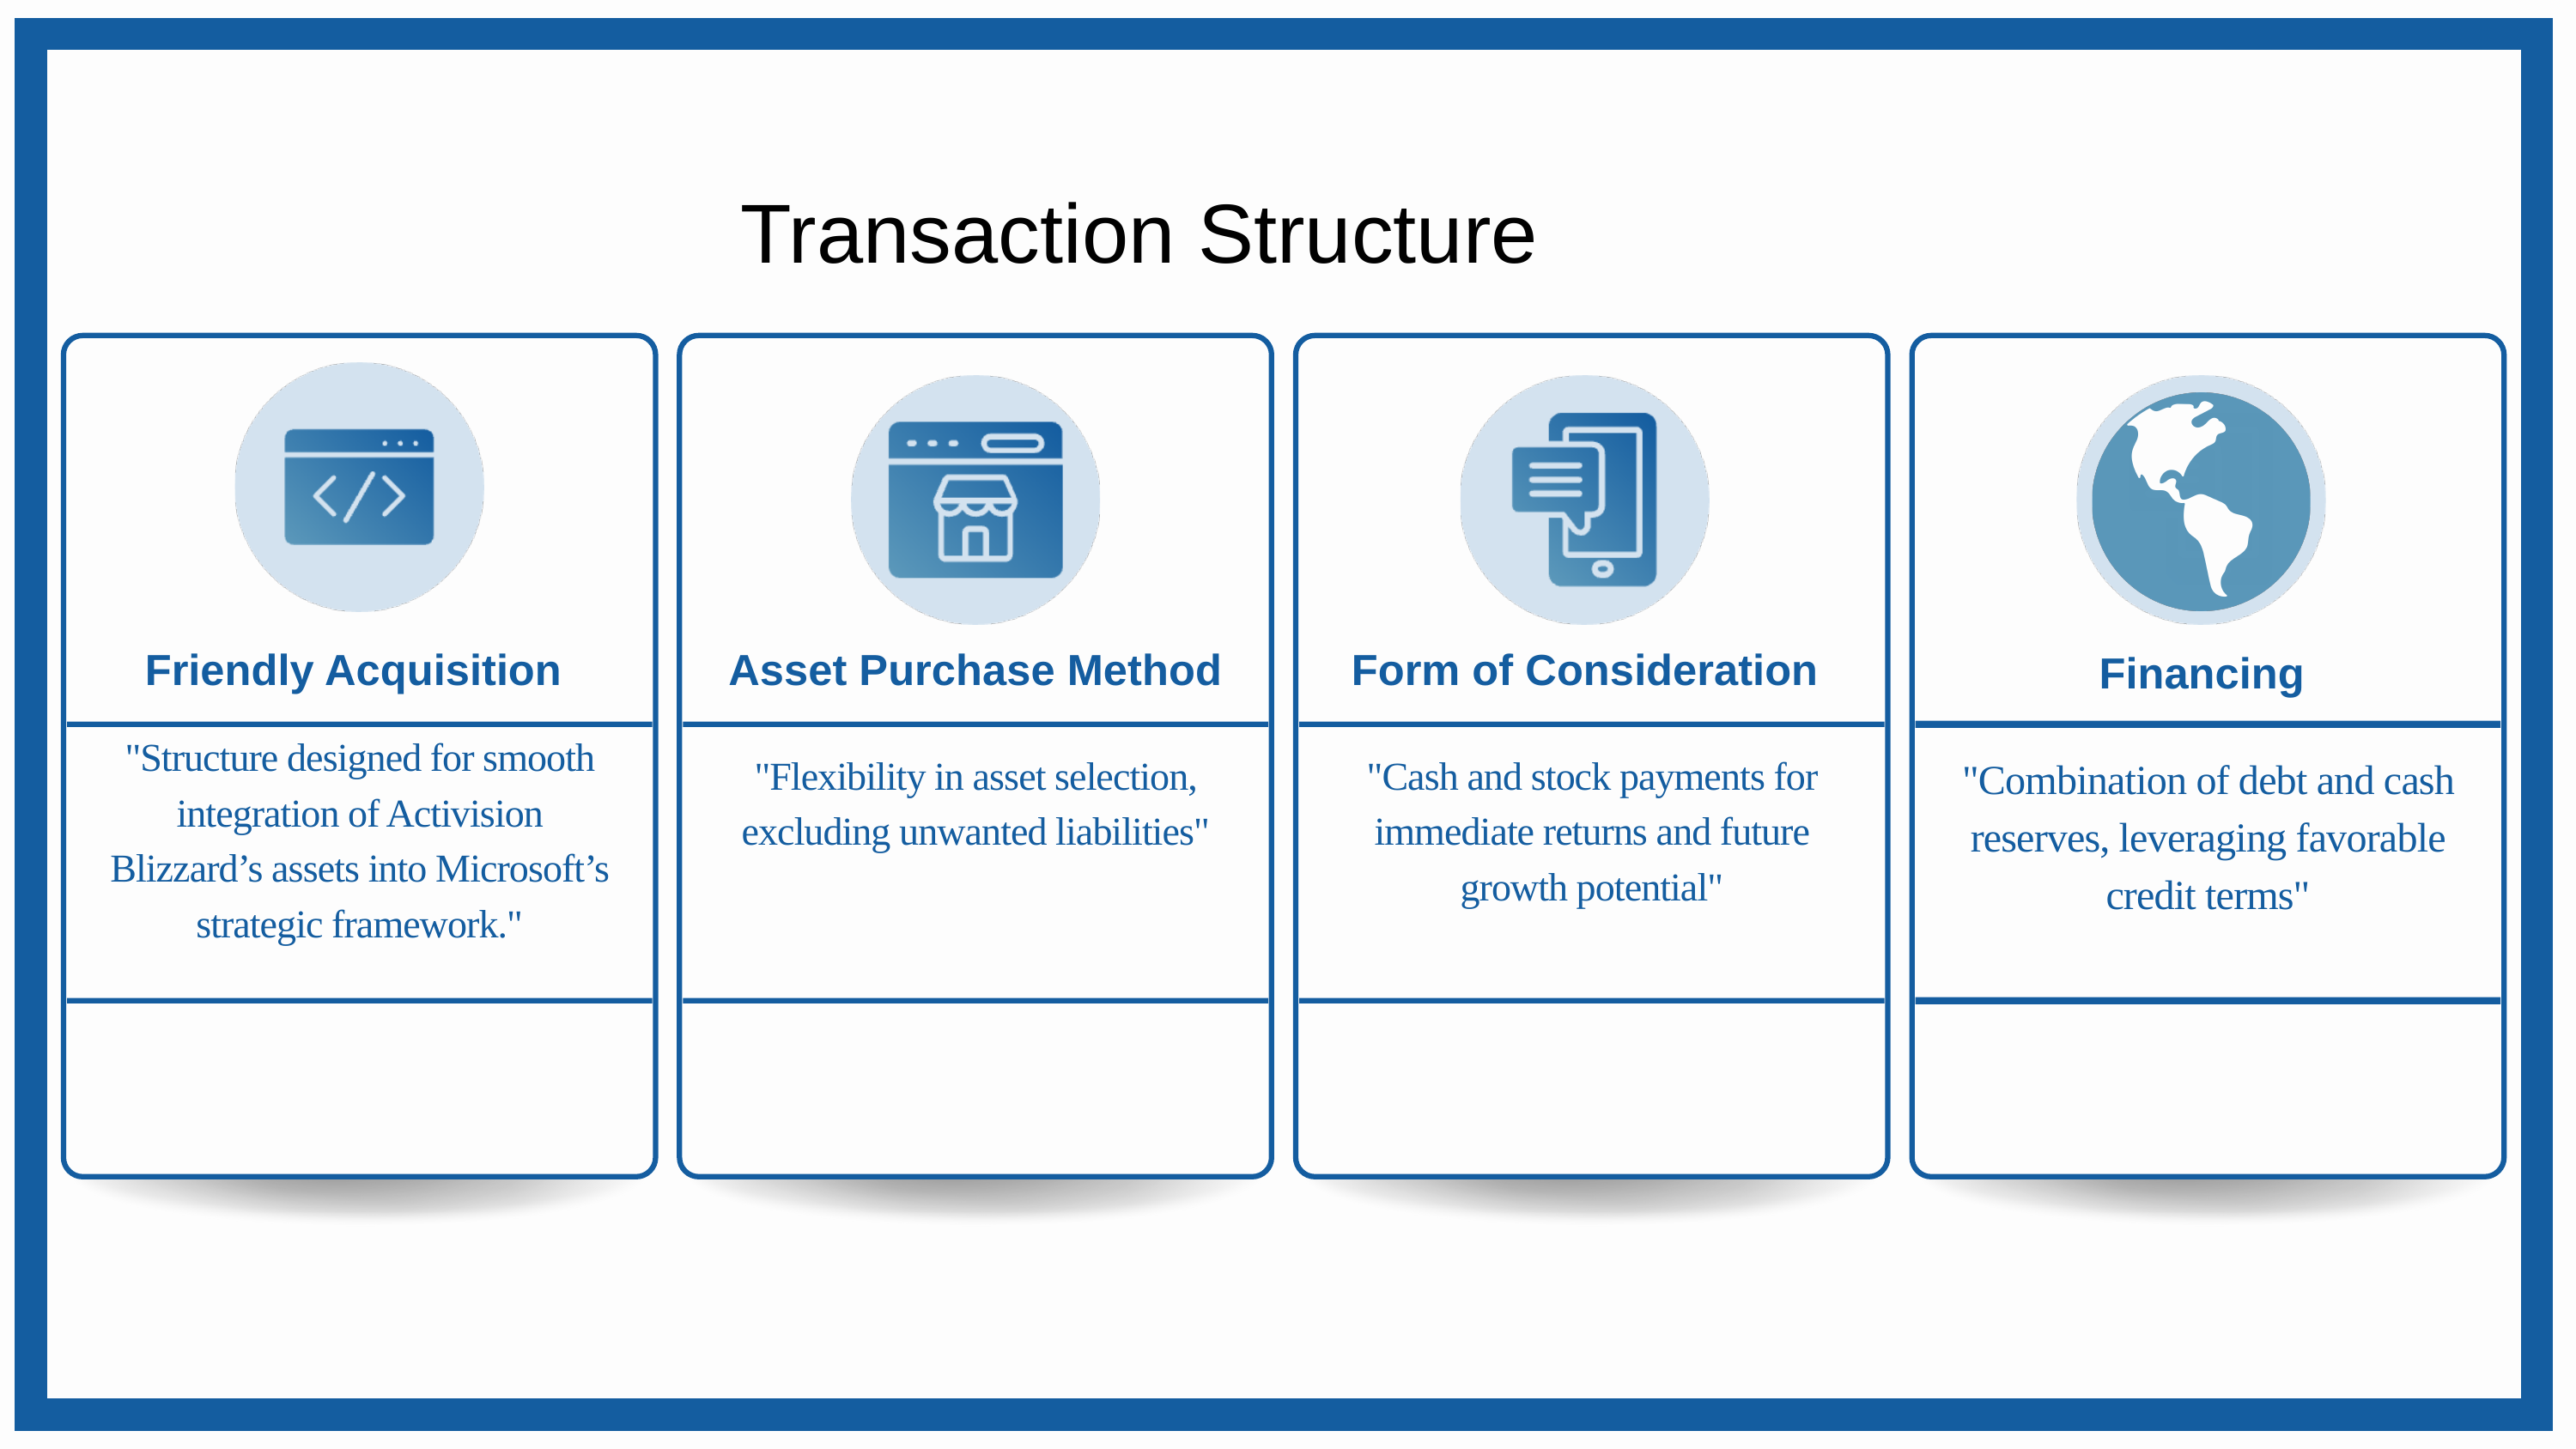

Transaction Structure

Financing

"Combination of debt and cash reserves, leveraging favorable credit terms"

Asset Purchase Method
Form of Consideration
Friendly Acquisition

"Structure designed for smooth integration of Activision Blizzard’s assets into Microsoft’s strategic framework."

"Flexibility in asset selection, excluding unwanted liabilities"
"Cash and stock payments for immediate returns and future growth potential"